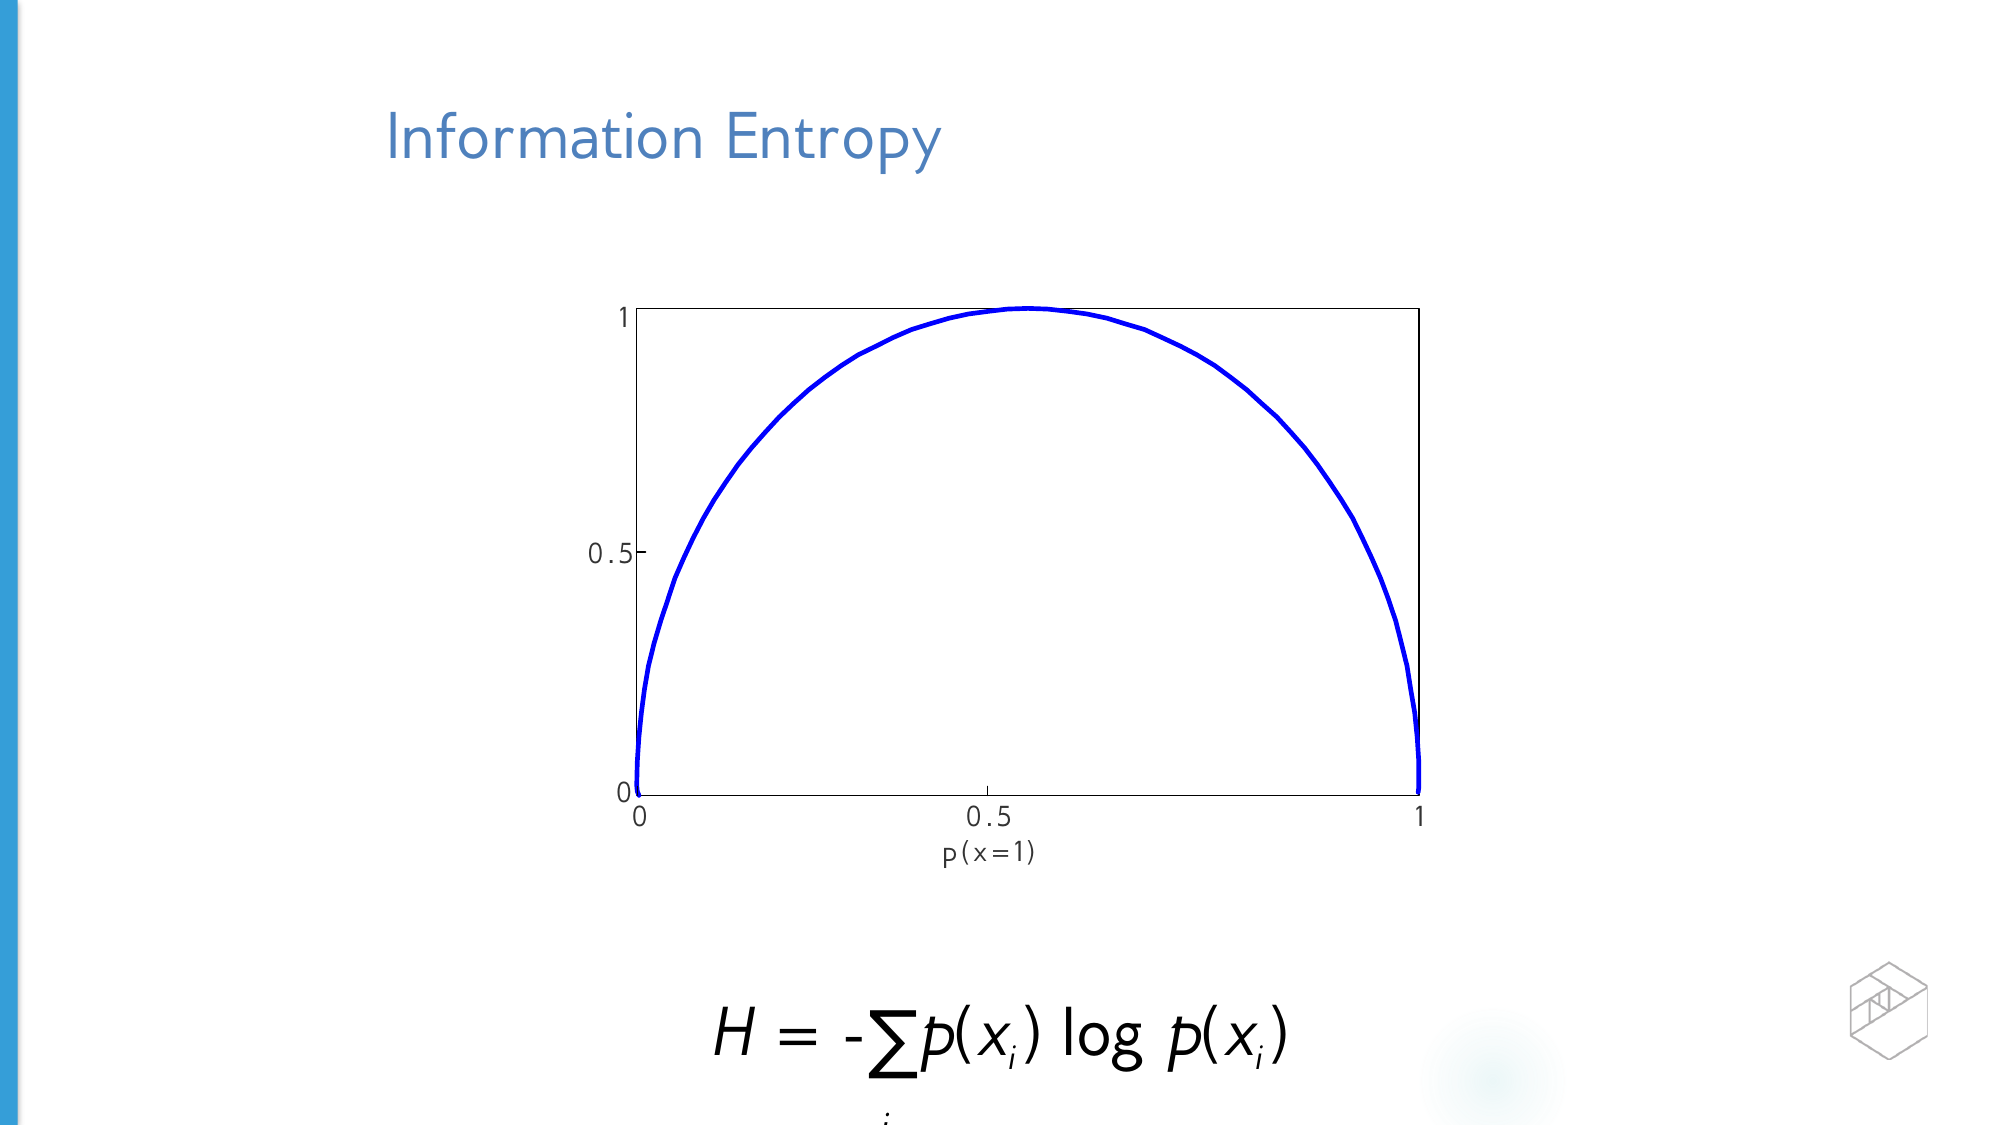

Information Entropy
1

0.5
0
0
1
0.5
p(x=1)
H = -∑p(xi ) log p(xi )
  i